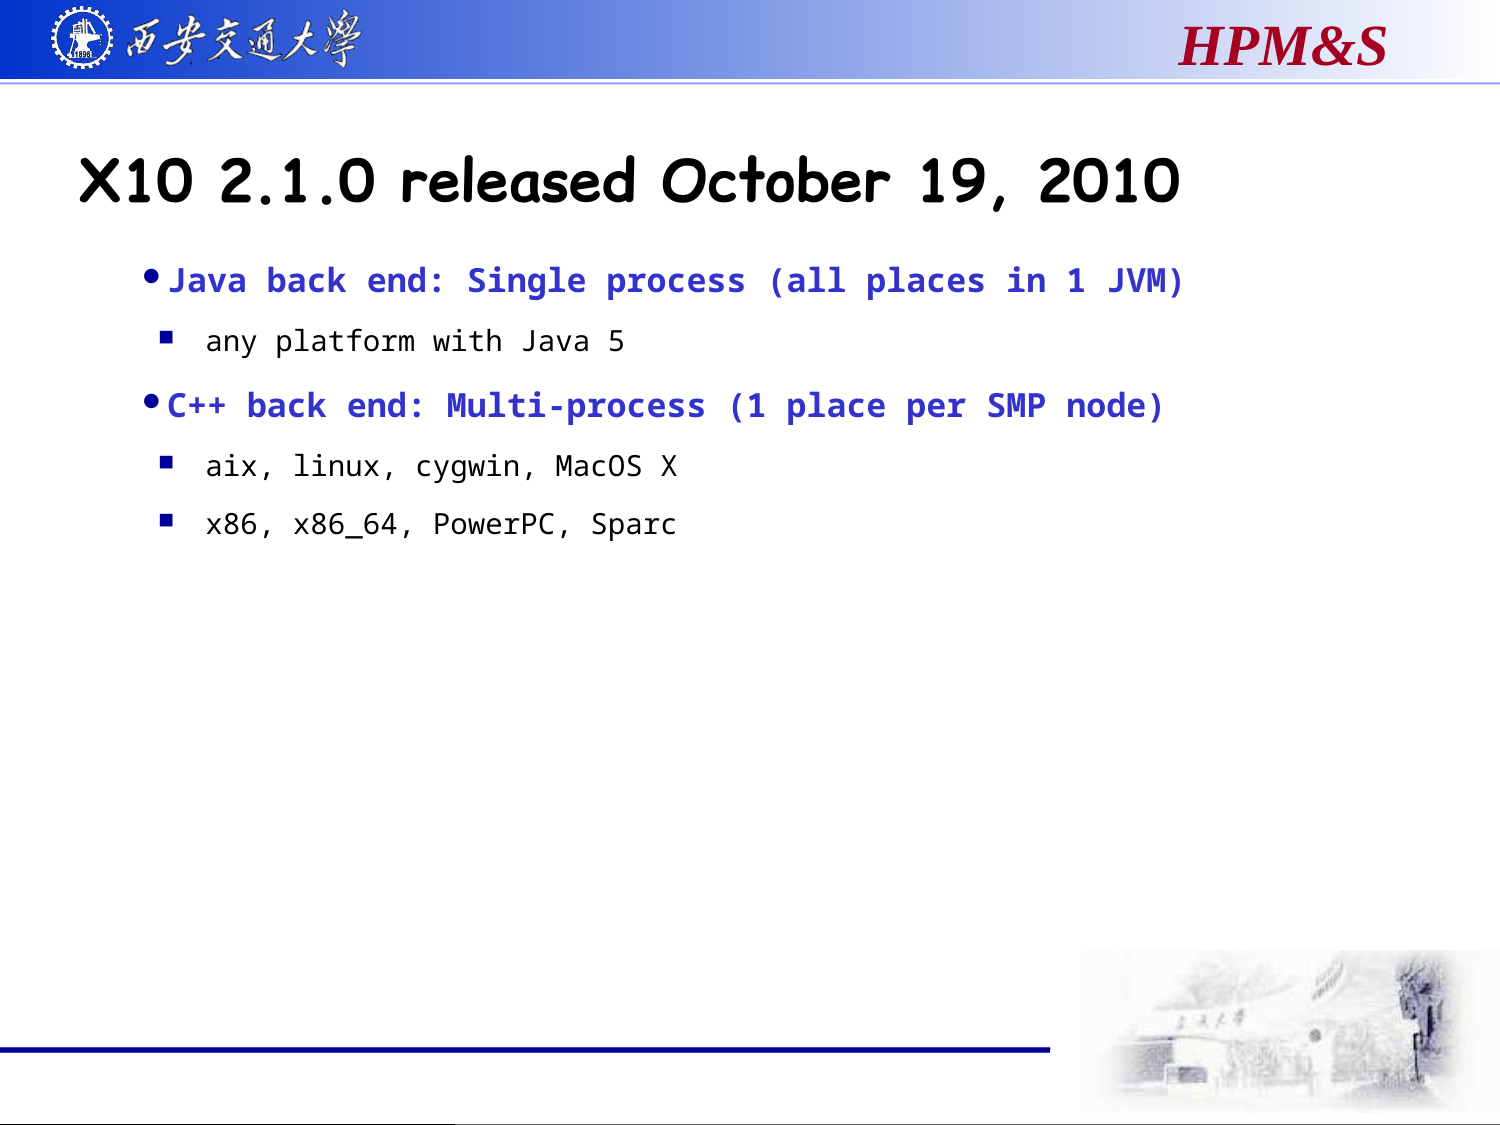

# X10 2.1.0 released October 19, 2010
Java back end: Single process (all places in 1 JVM)
any platform with Java 5
C++ back end: Multi-process (1 place per SMP node)
aix, linux, cygwin, MacOS X
x86, x86_64, PowerPC, Sparc